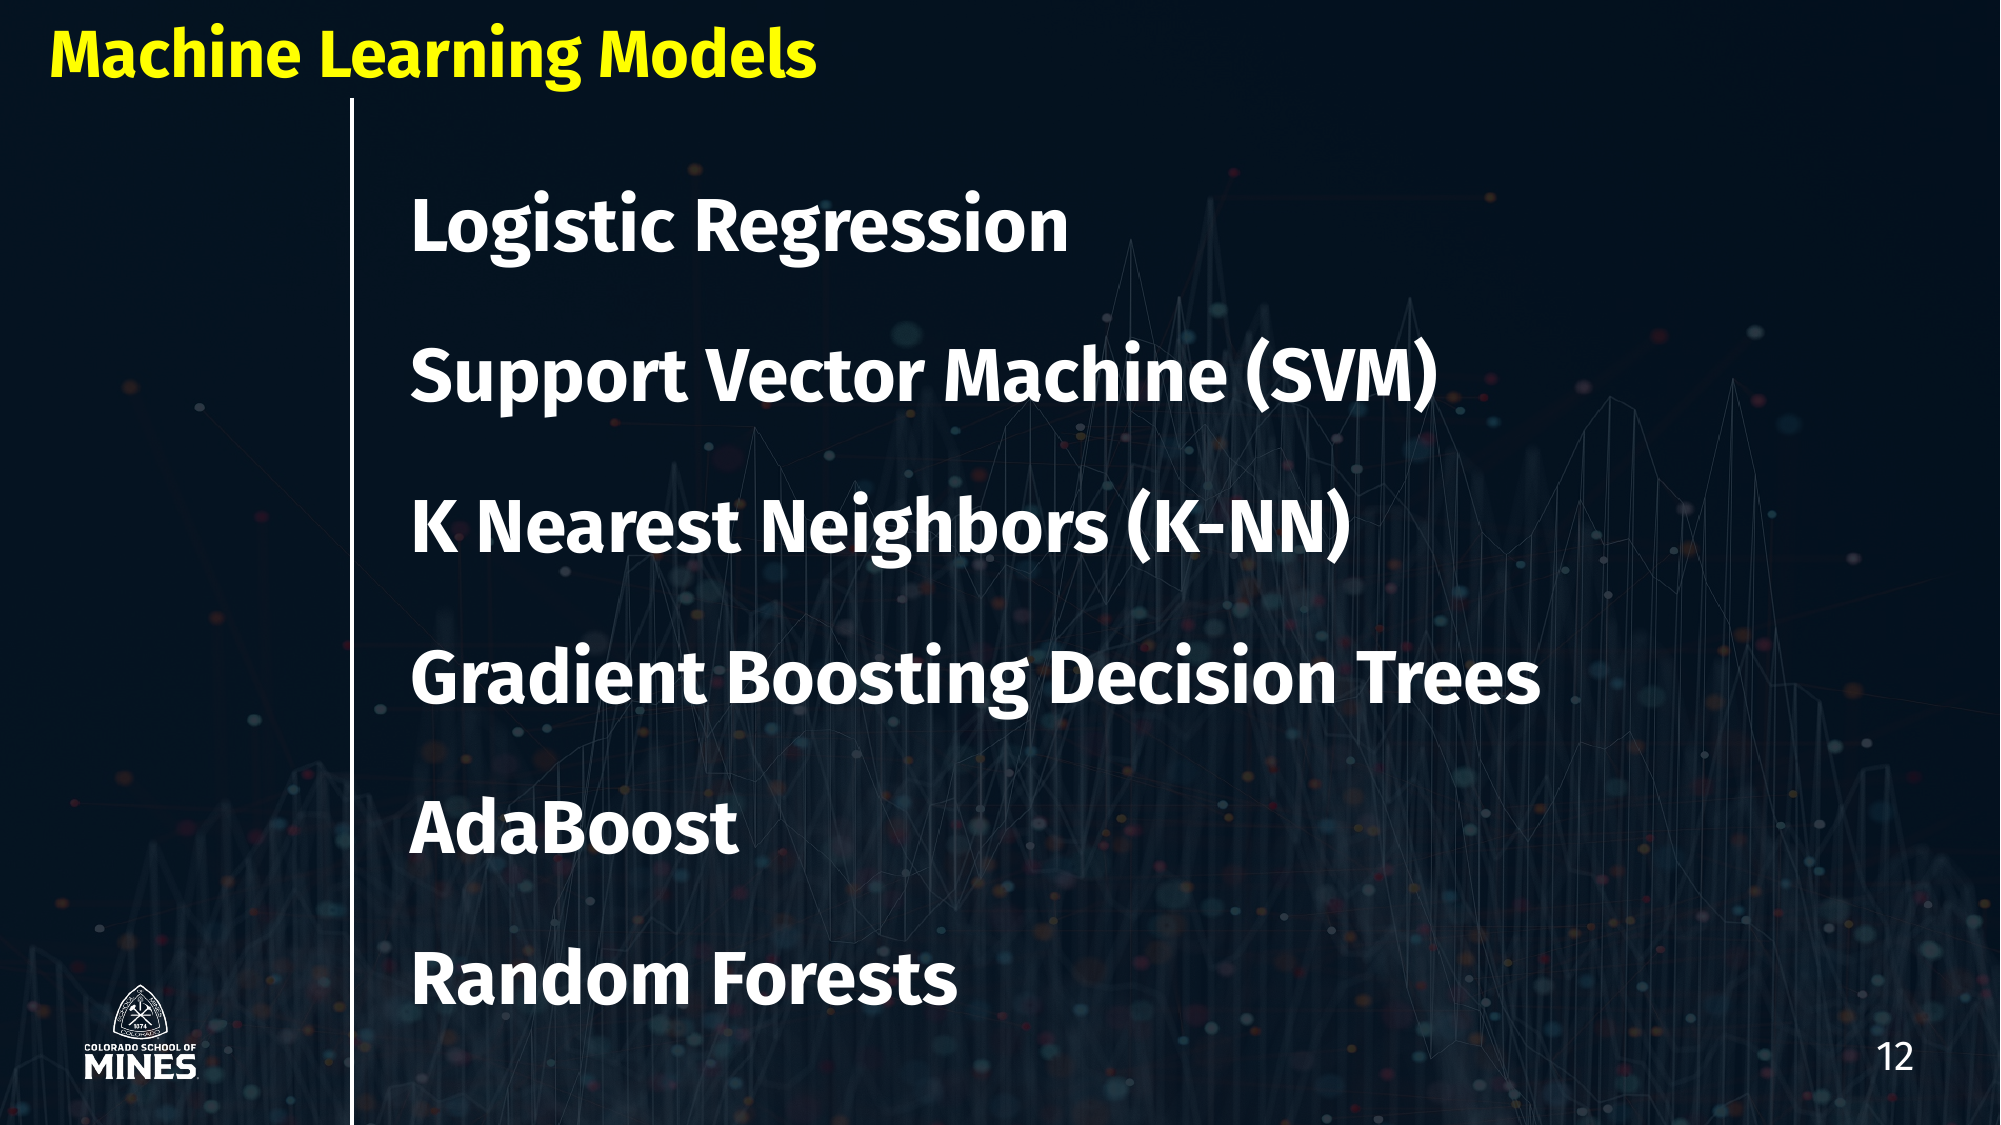

Machine Learning Models
Logistic Regression
Support Vector Machine (SVM)
K Nearest Neighbors (K-NN)
Gradient Boosting Decision Trees
AdaBoost
Random Forests